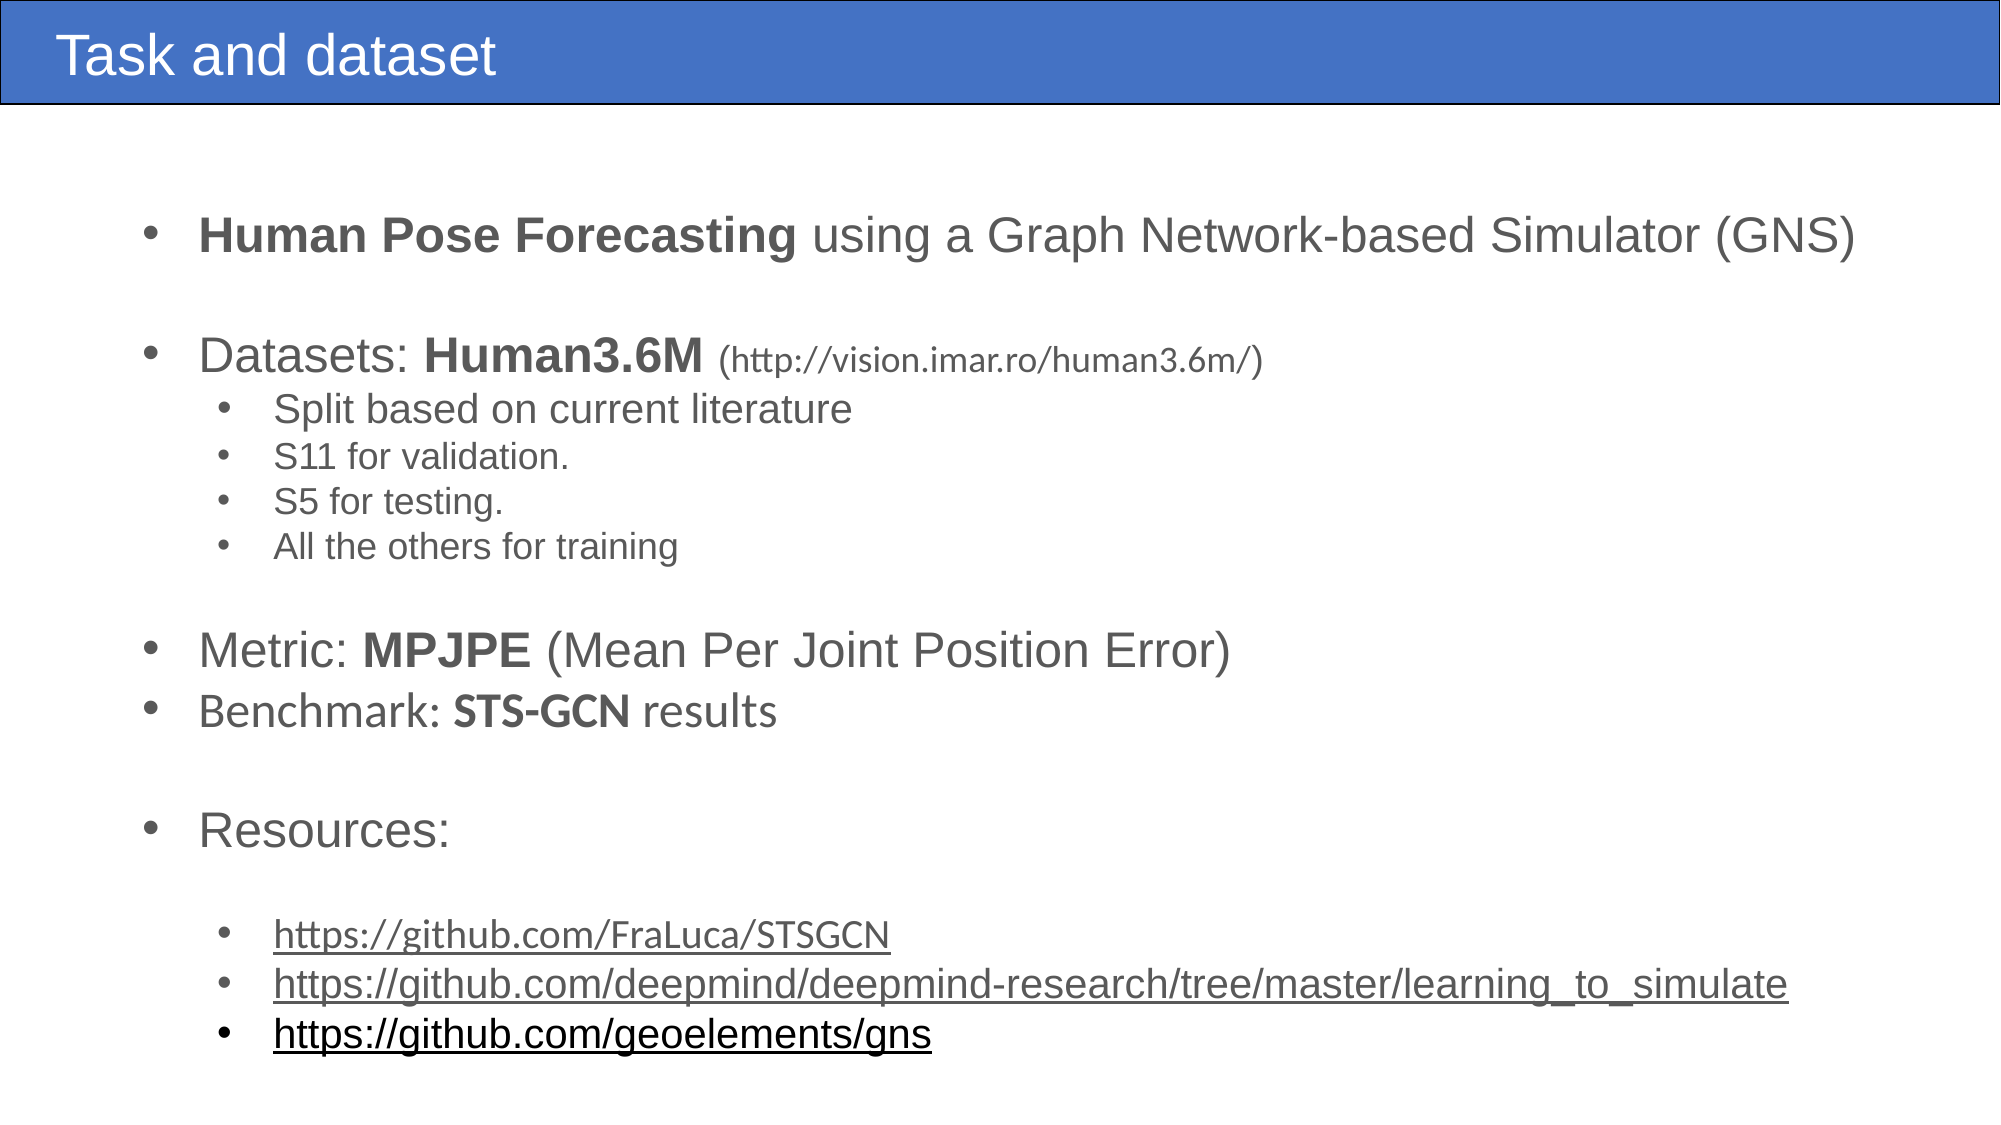

Task and dataset
Human Pose Forecasting using a Graph Network-based Simulator (GNS)

Datasets: Human3.6M (http://vision.imar.ro/human3.6m/)
Split based on current literature
S11 for validation.
S5 for testing.
All the others for training

Metric: MPJPE (Mean Per Joint Position Error)
Benchmark: STS-GCN results

Resources:

https://github.com/FraLuca/STSGCN
https://github.com/deepmind/deepmind-research/tree/master/learning_to_simulate
https://github.com/geoelements/gns